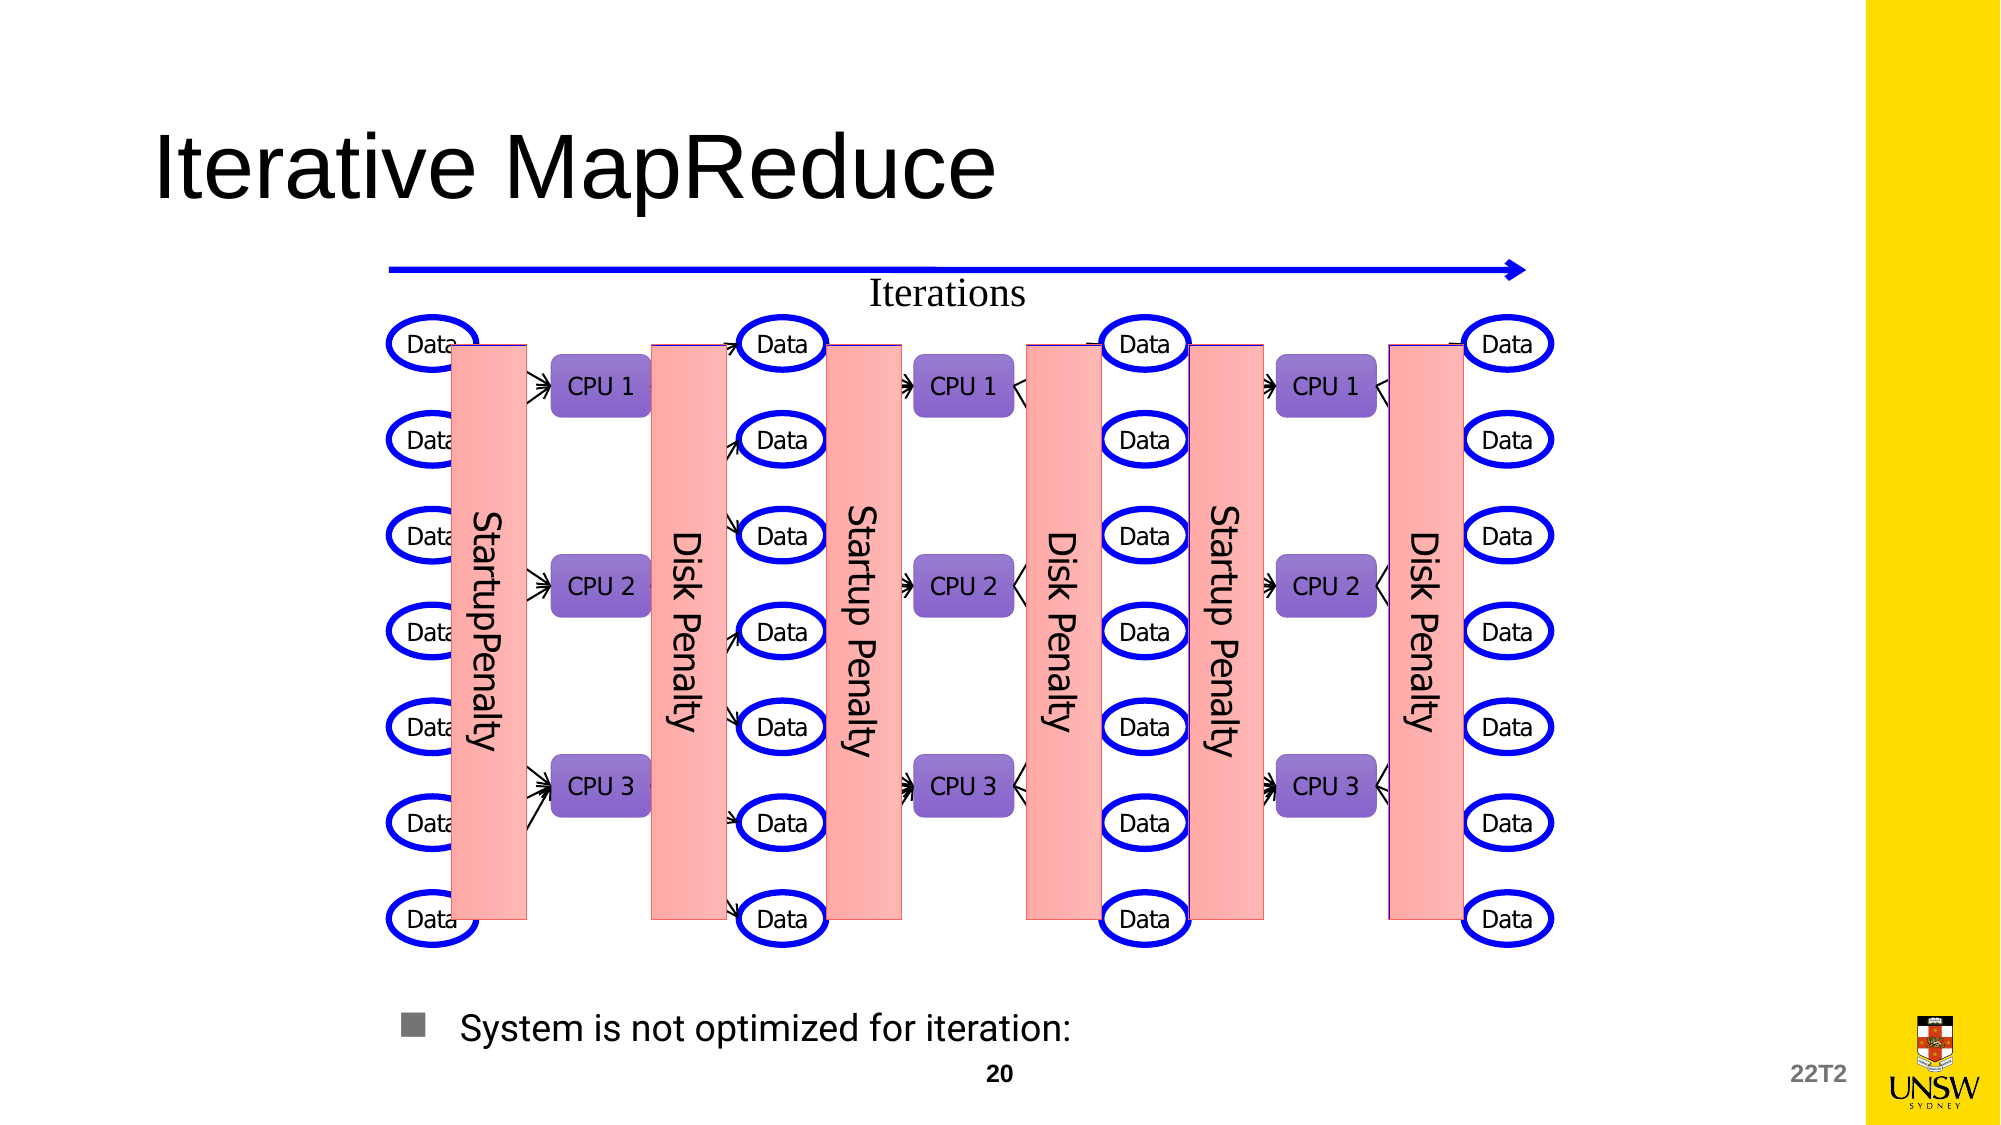

# Iterative MapReduce
Iterations
Data
Data
CPU 1
Data
Data
CPU 2
Data
Data
CPU 3
Data
Data
Data
CPU 1
Data
Data
CPU 2
Data
Data
CPU 3
Data
Data
Data
CPU 1
Data
Data
CPU 2
Data
Data
CPU 3
Data
Data
StartupPenalty
Startup Penalty
Startup Penalty
Disk Penalty
Disk Penalty
Disk Penalty
Data
Data
Data
Data
Data
Data
System is not optimized for iteration:
20
22T2